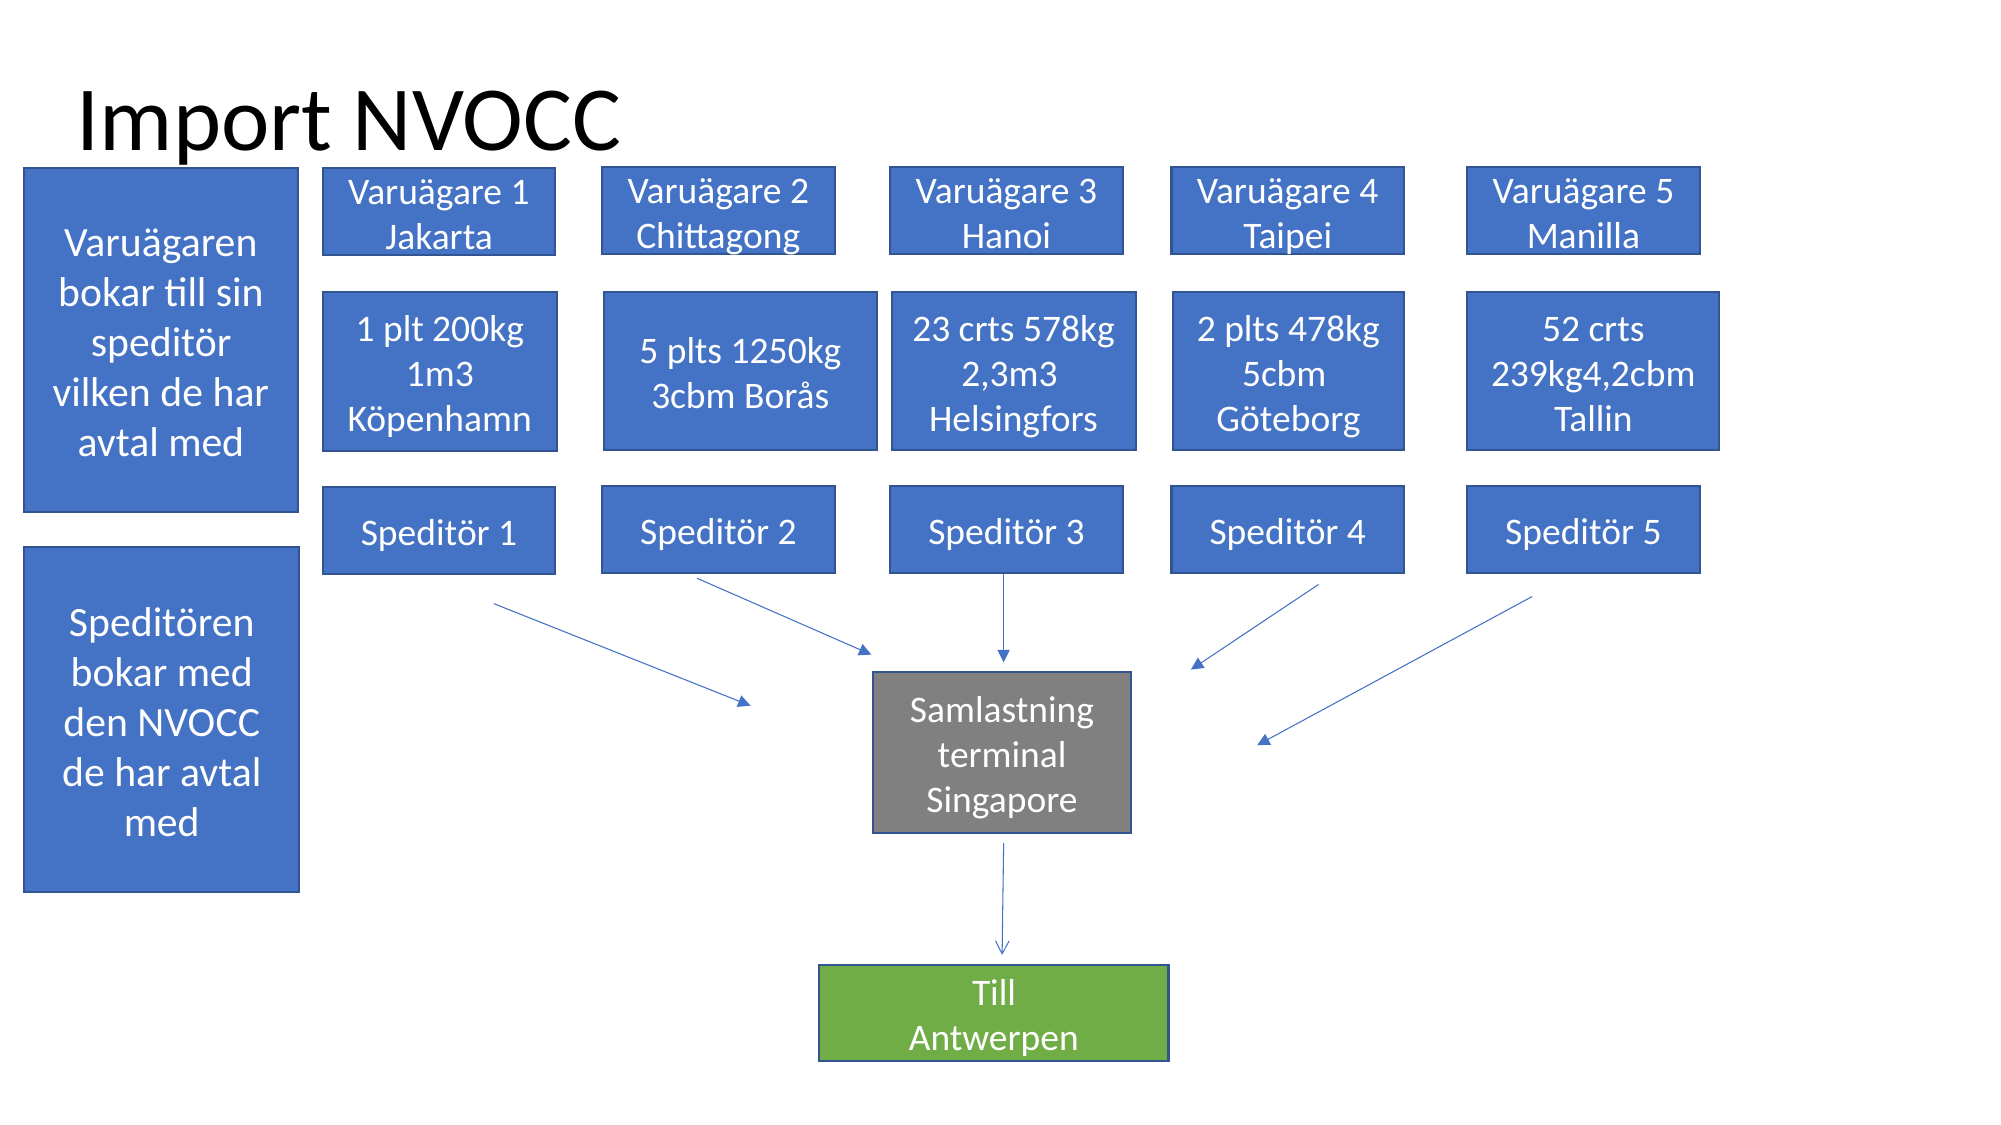

# Import NVOCC
Varuägare 4
Taipei
Varuägare 5
Manilla
Varuägare 2
Chittagong
Varuägare 3
Hanoi
Varuägaren bokar till sin speditör vilken de har avtal med
Varuägare 1
Jakarta
1 plt 200kg 1m3 Köpenhamn
5 plts 1250kg 3cbm Borås
23 crts 578kg 2,3m3
Helsingfors
2 plts 478kg 5cbm
Göteborg
52 crts 239kg4,2cbm Tallin
Speditör 4
Speditör 5
Speditör 2
Speditör 3
Speditör 1
Speditören bokar med den NVOCC de har avtal med
Samlastning terminal
Singapore
Till
Antwerpen